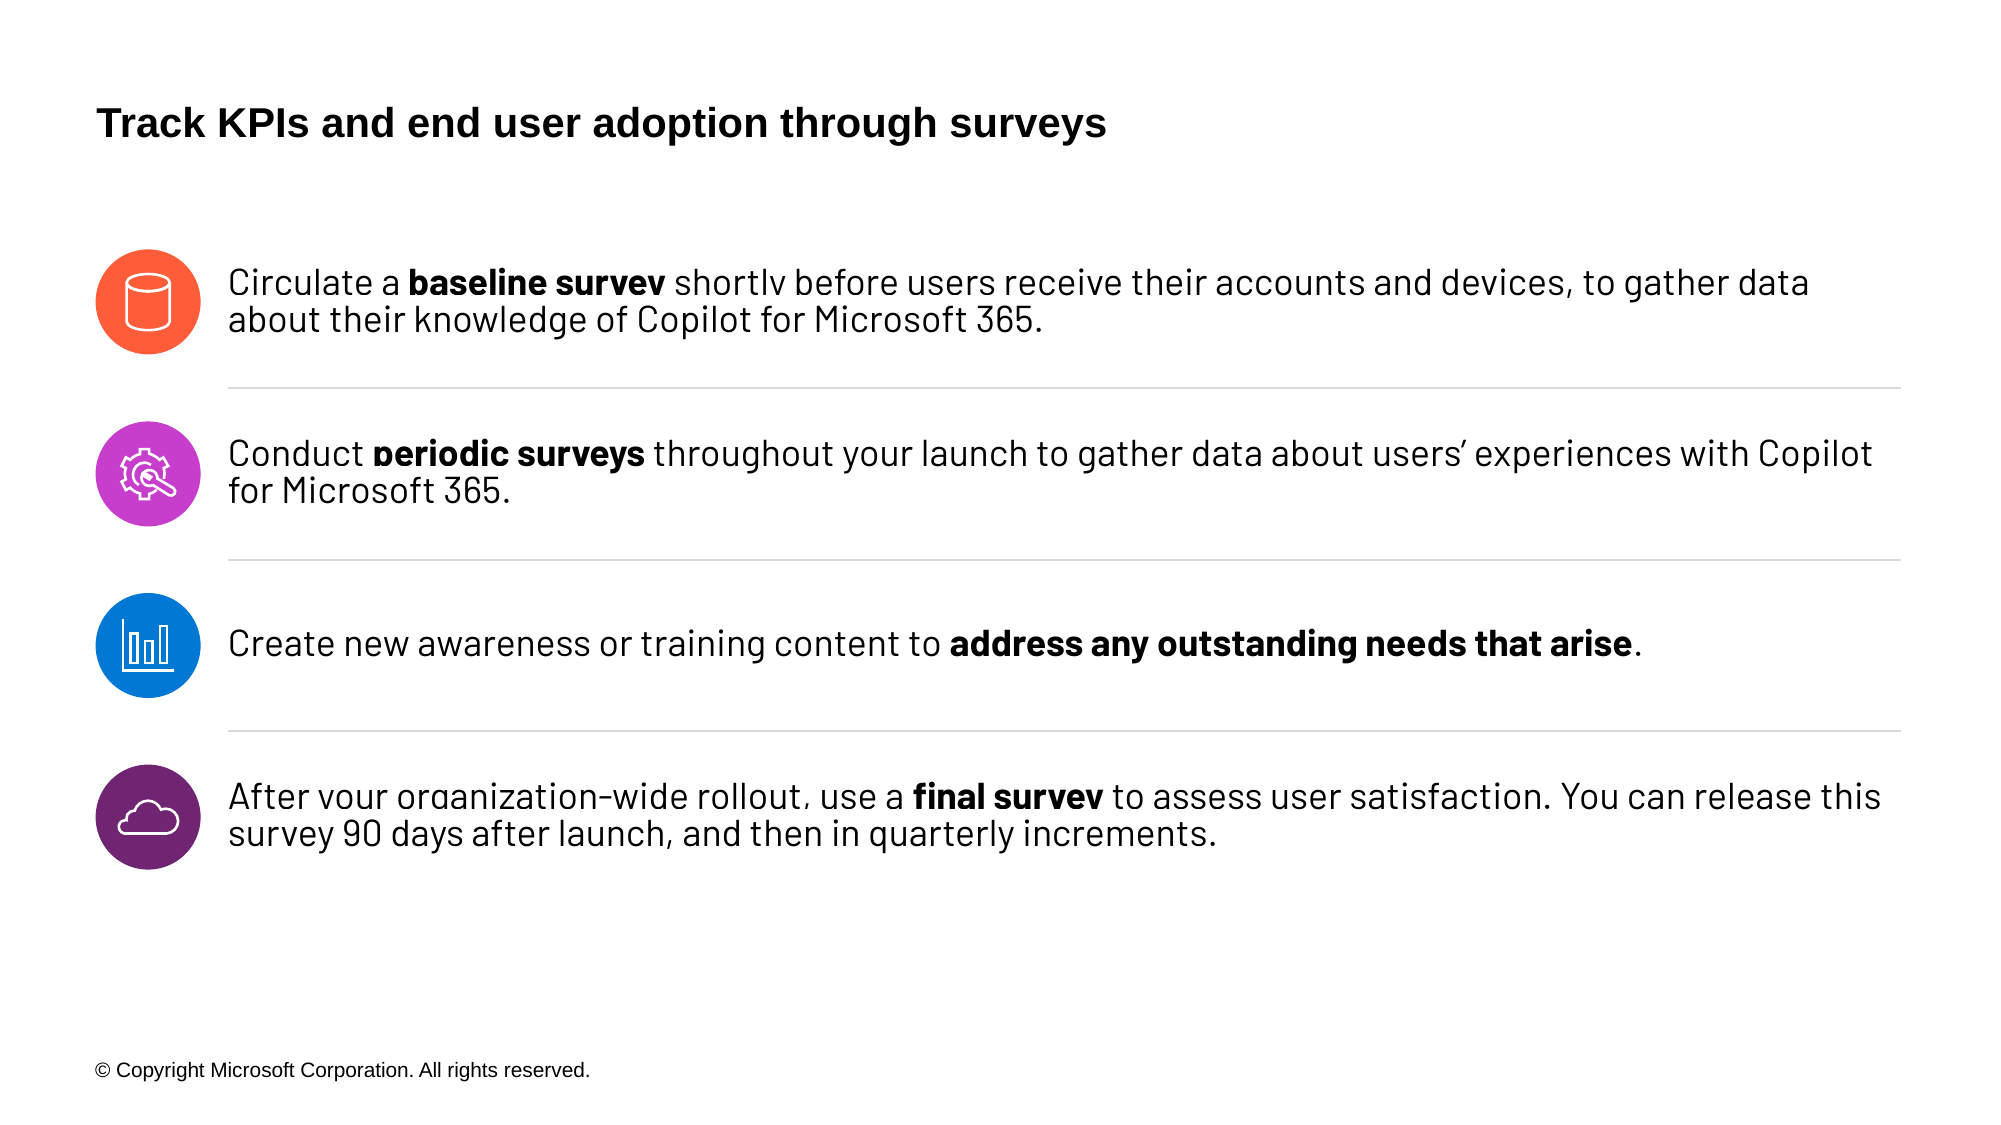

# Track KPIs and end user adoption through surveys
Circulate a baseline survey shortly before users receive their accounts and devices, to gather data about their knowledge of Copilot for Microsoft 365.

Conduct periodic surveys throughout your launch to gather data about users’ experiences with Copilot for Microsoft 365.

Create new awareness or training content to address any outstanding needs that arise.

After your organization-wide rollout, use a final survey to assess user satisfaction. You can release this survey 90 days after launch, and then in quarterly increments.

© Copyright Microsoft Corporation. All rights reserved.